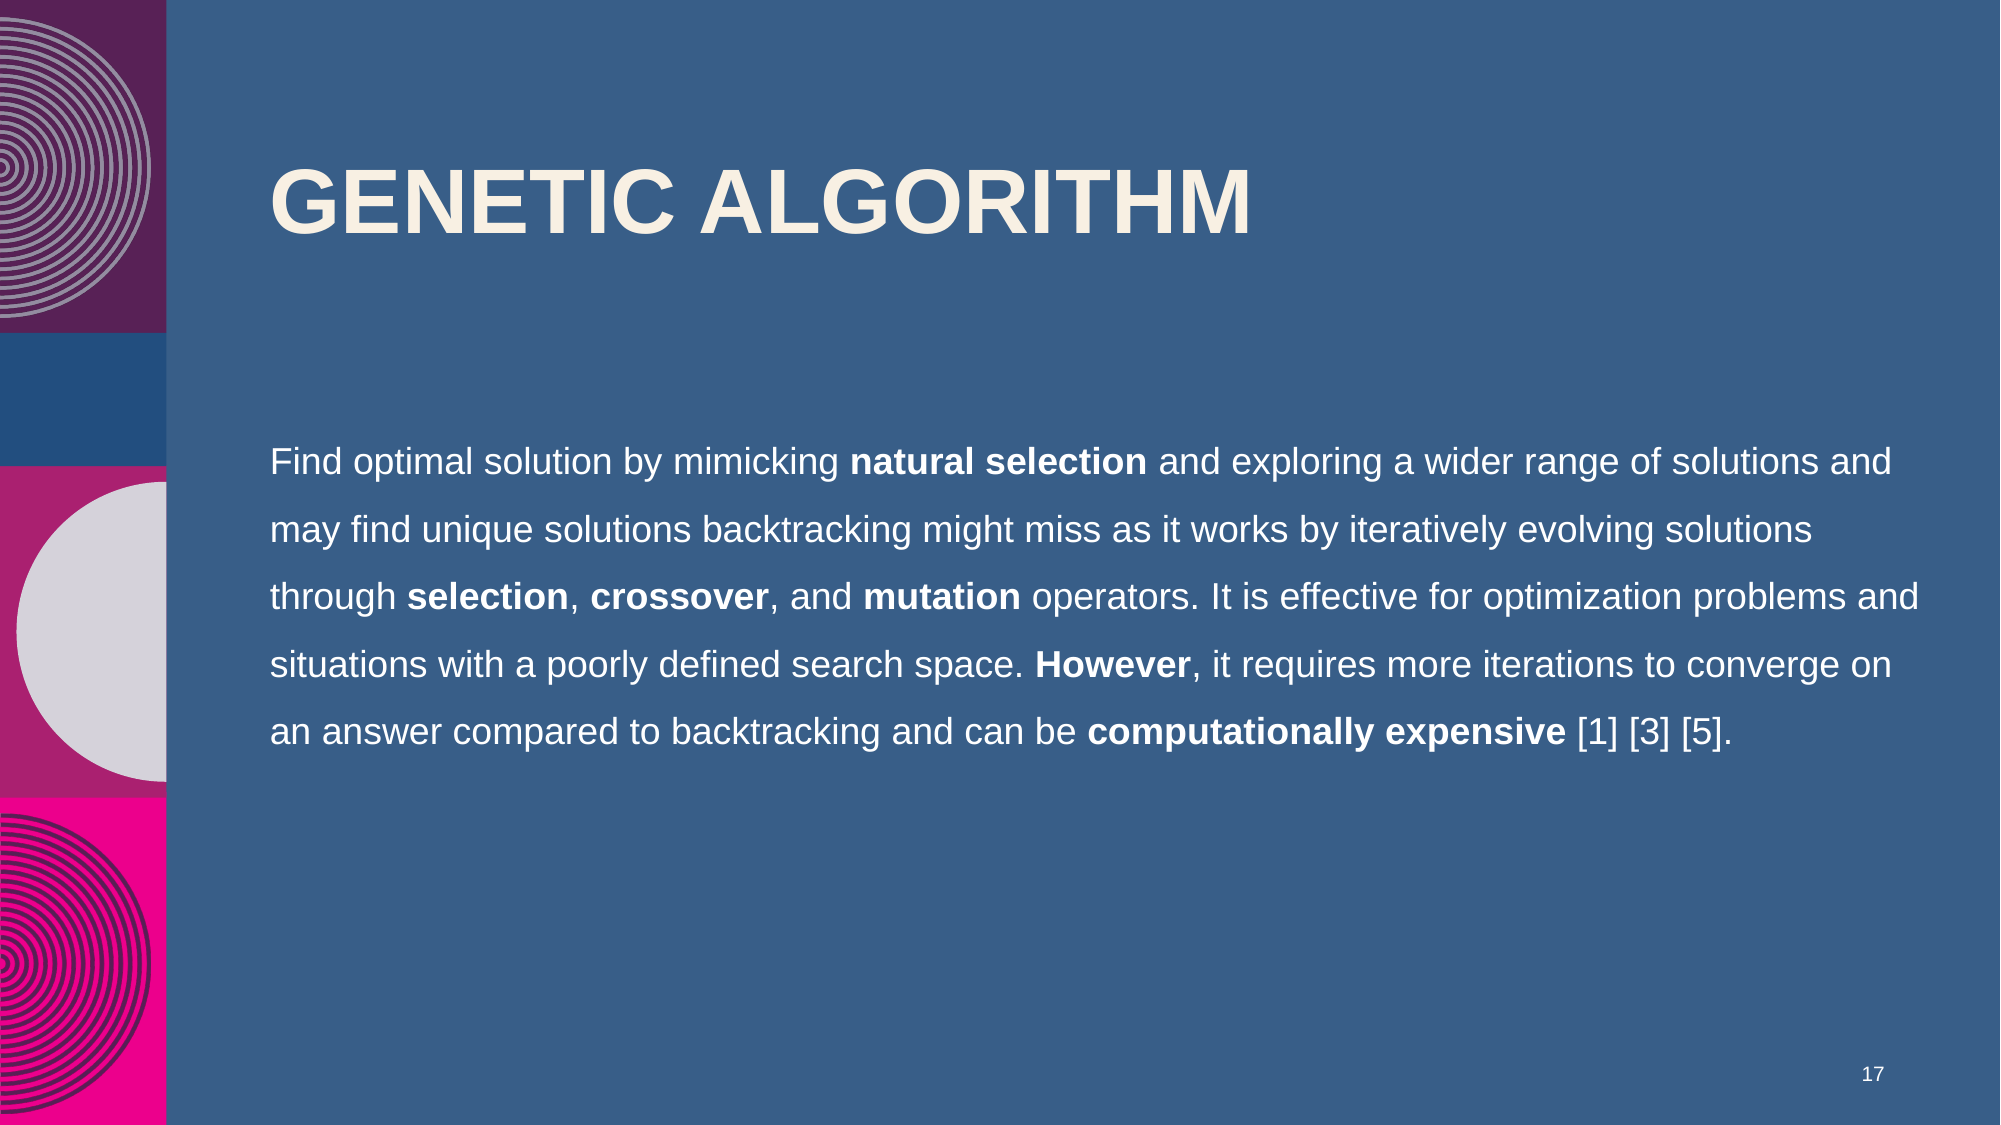

# Genetic Algorithm
Find optimal solution by mimicking natural selection and exploring a wider range of solutions and may find unique solutions backtracking might miss as it works by iteratively evolving solutions through selection, crossover, and mutation operators. It is effective for optimization problems and situations with a poorly defined search space. However, it requires more iterations to converge on an answer compared to backtracking and can be computationally expensive [1] [3] [5].
17